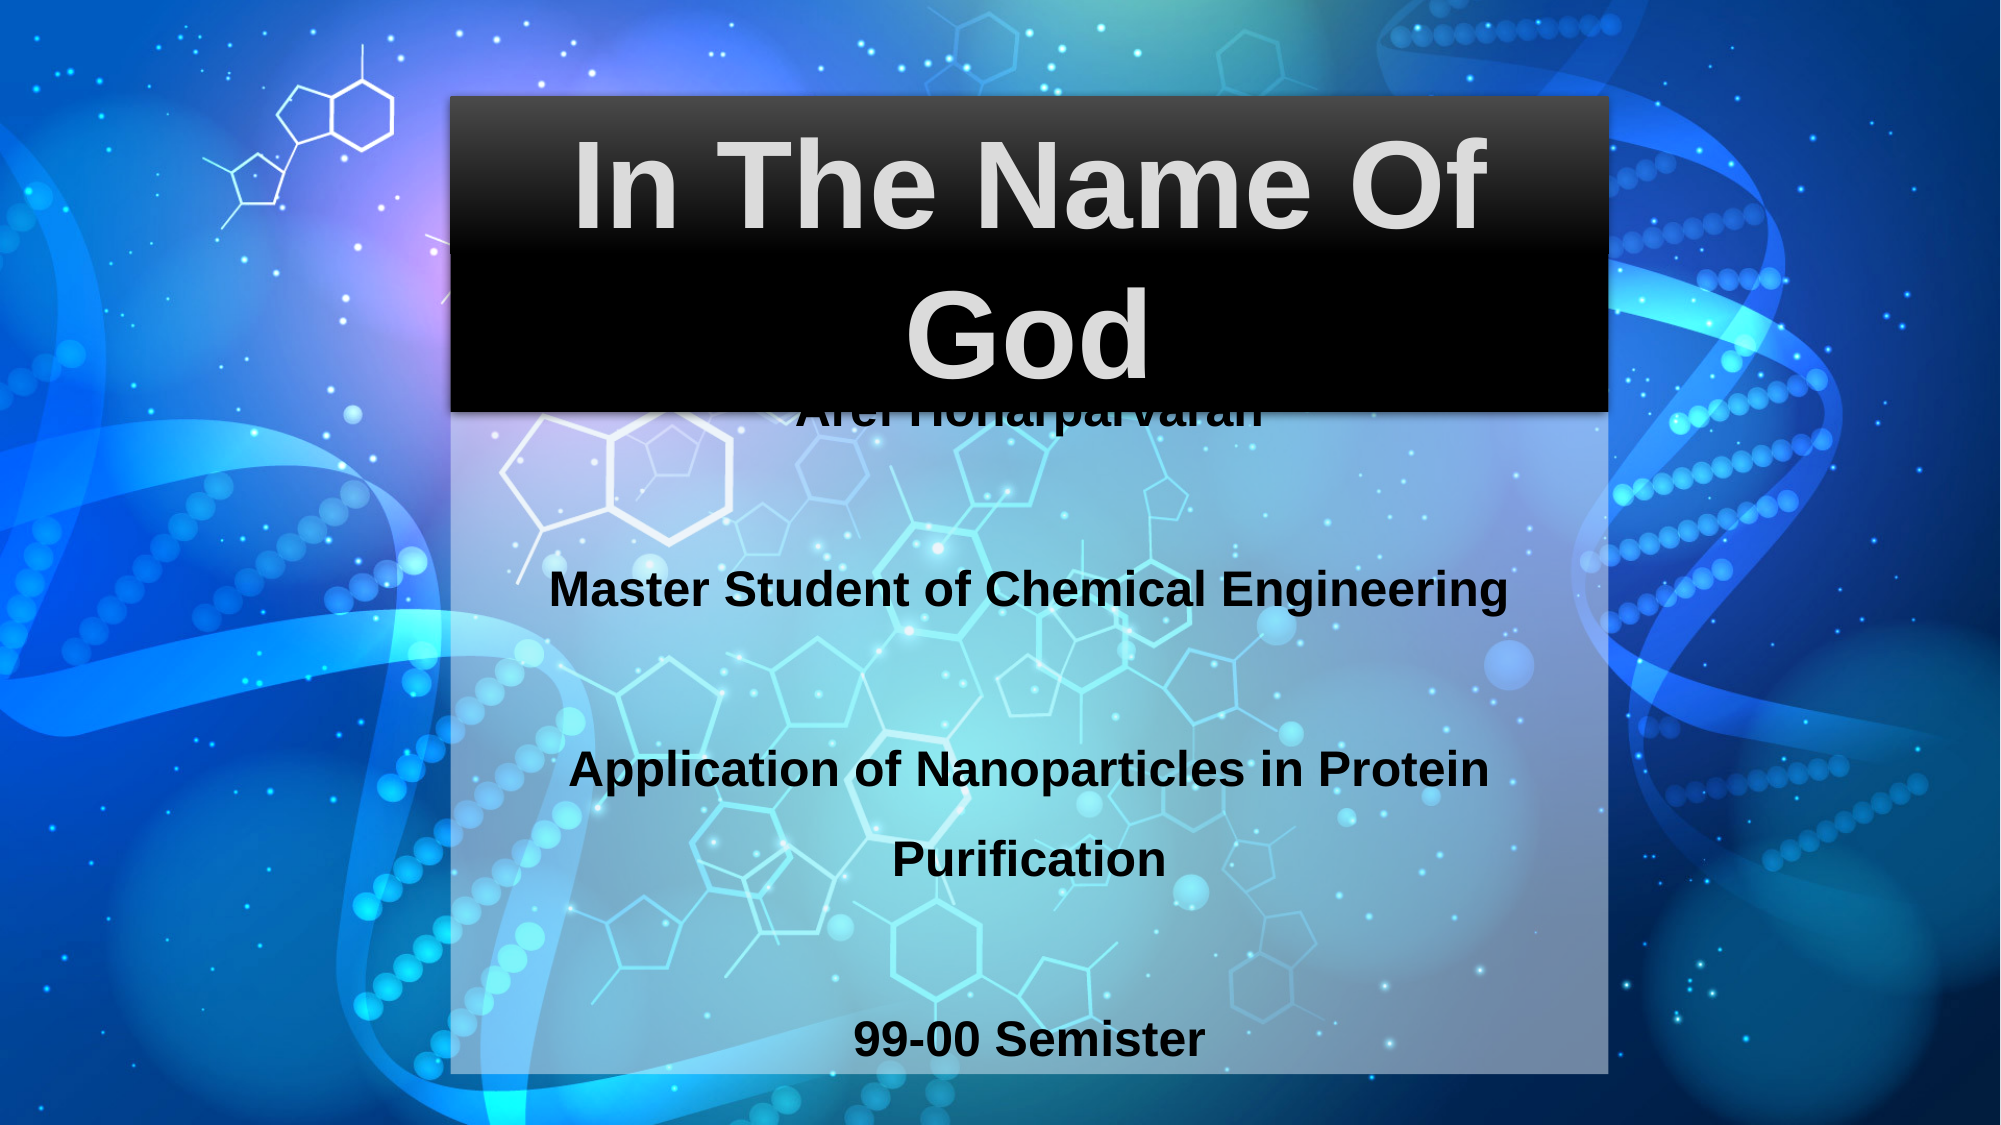

In The Name Of God
Aref Honarparvaran

Master Student of Chemical Engineering

Application of Nanoparticles in Protein Purification

99-00 Semister